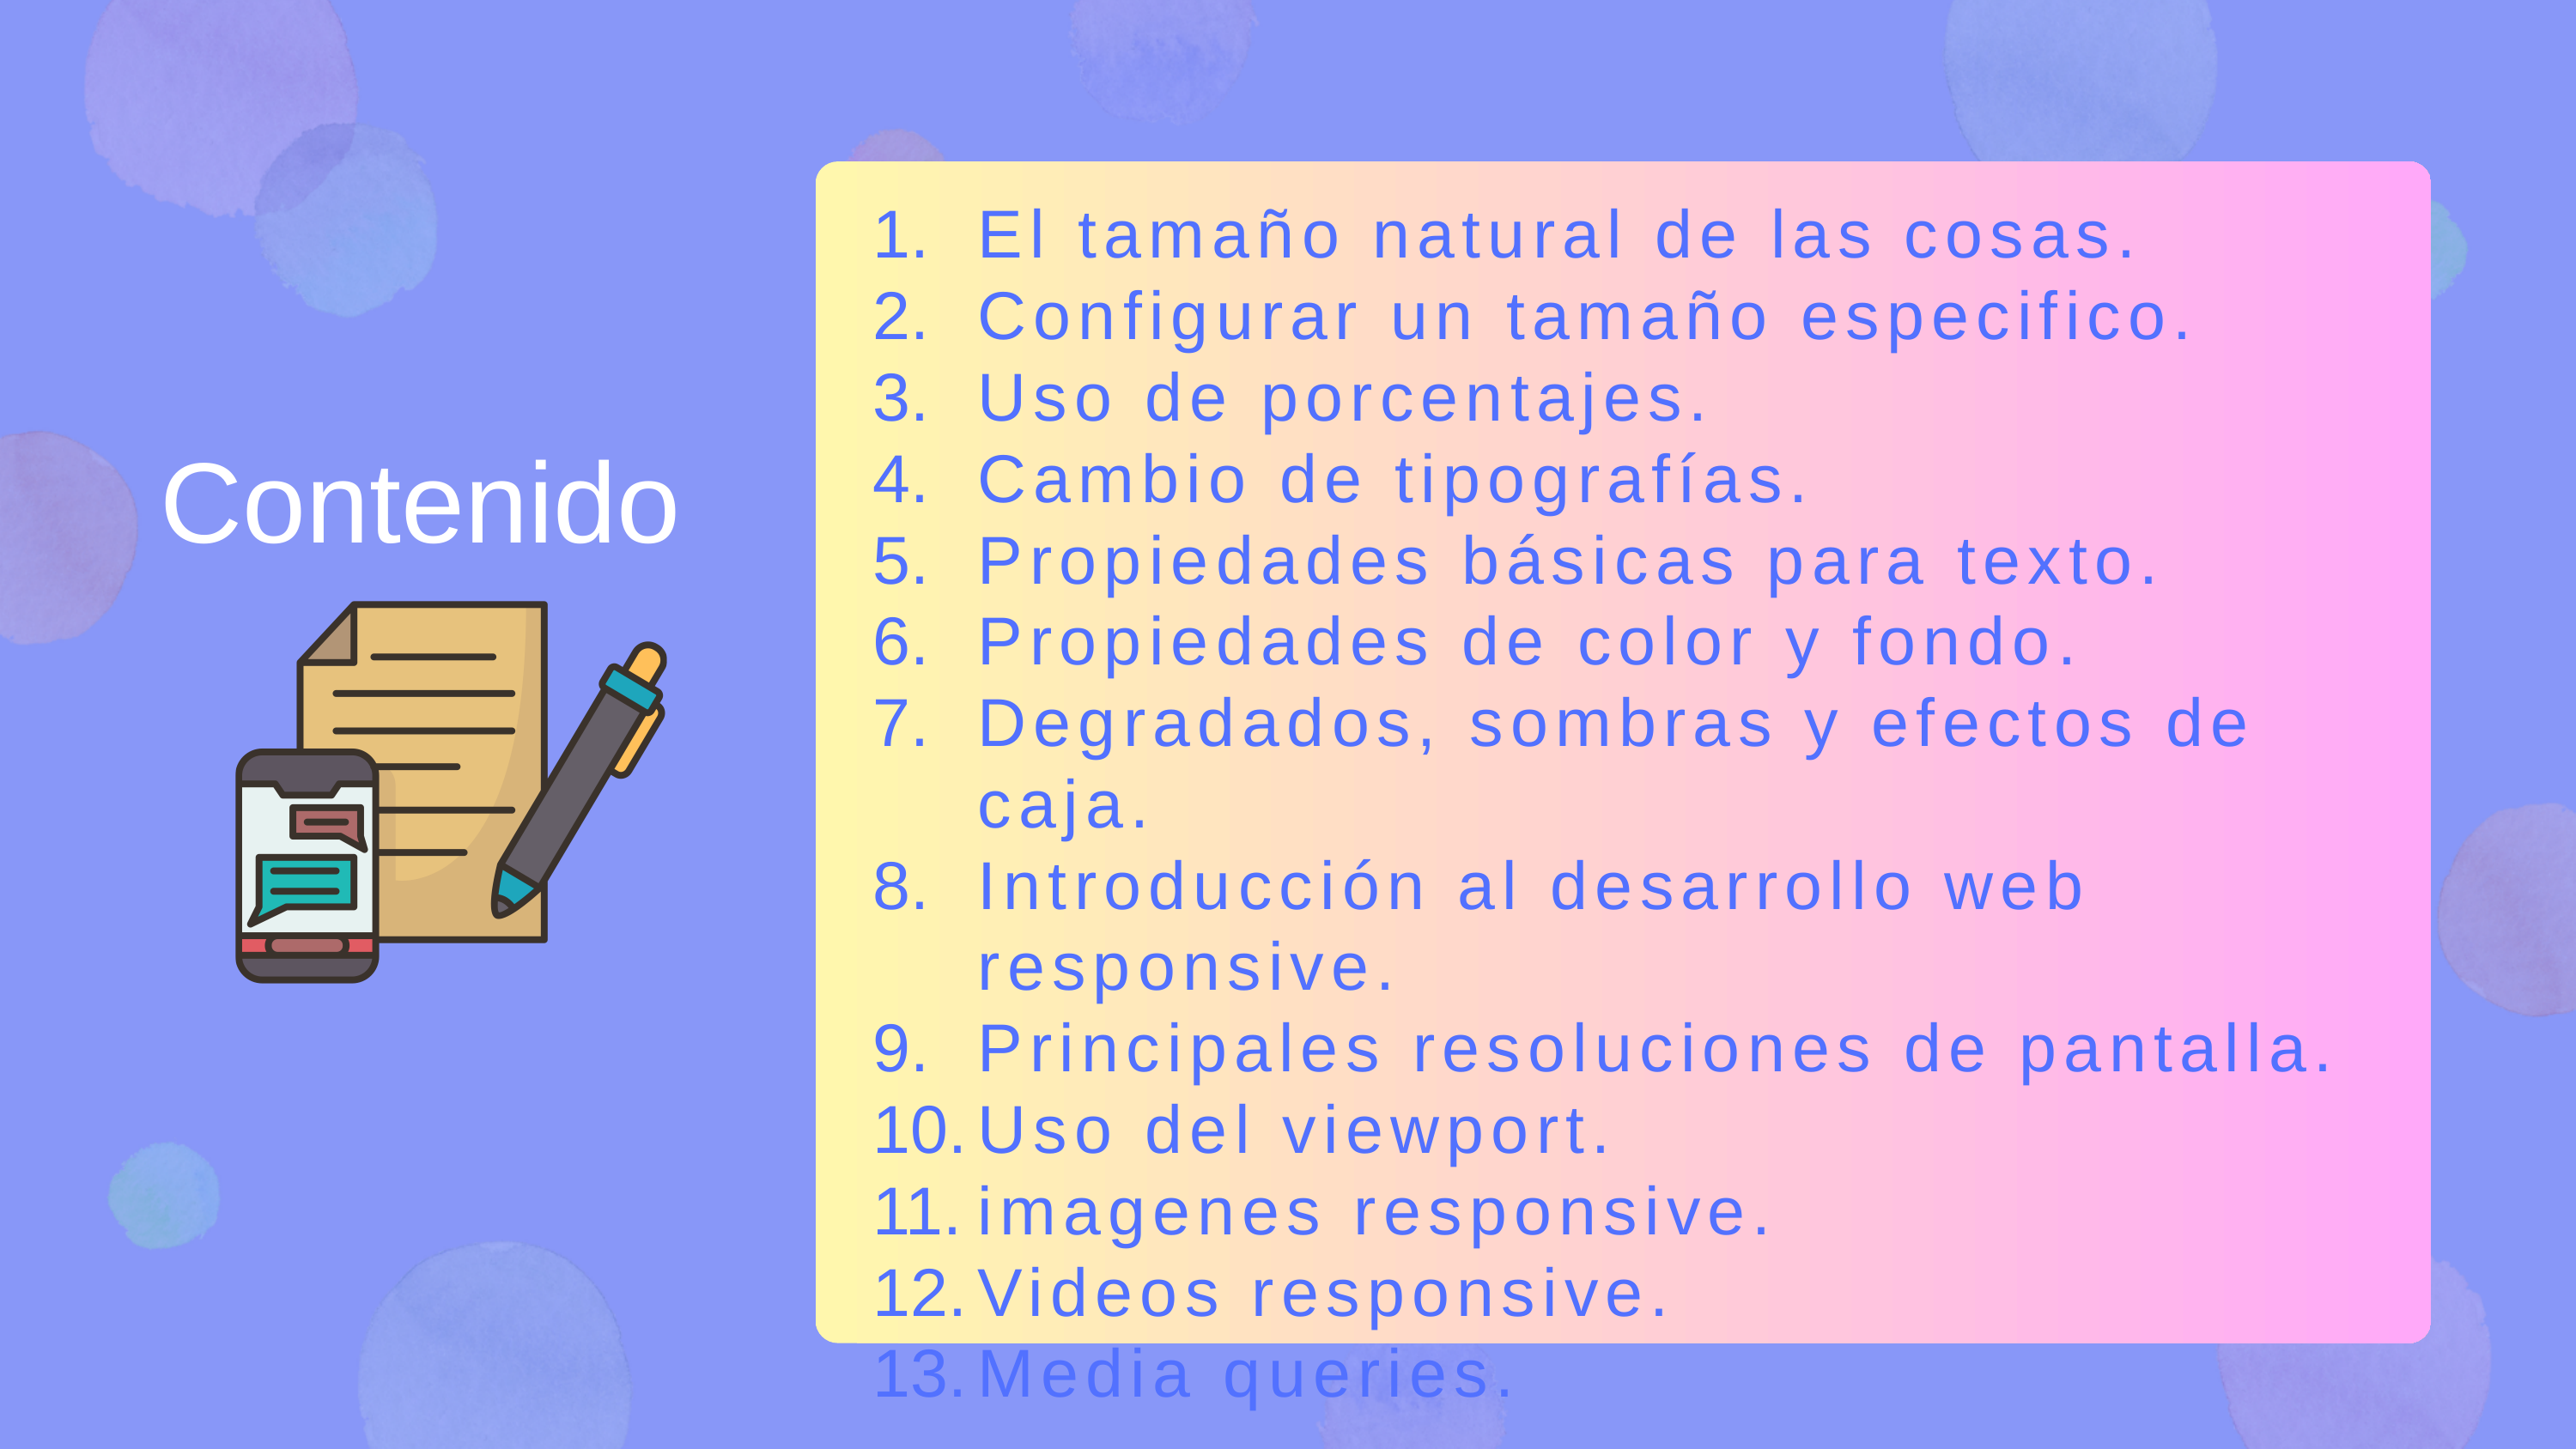

El tamaño natural de las cosas.
Configurar un tamaño especifico.
Uso de porcentajes.
Cambio de tipografías.
Propiedades básicas para texto.
Propiedades de color y fondo.
Degradados, sombras y efectos de caja.
Introducción al desarrollo web responsive.
Principales resoluciones de pantalla.
Uso del viewport.
imagenes responsive.
Videos responsive.
Media queries.
Contenido